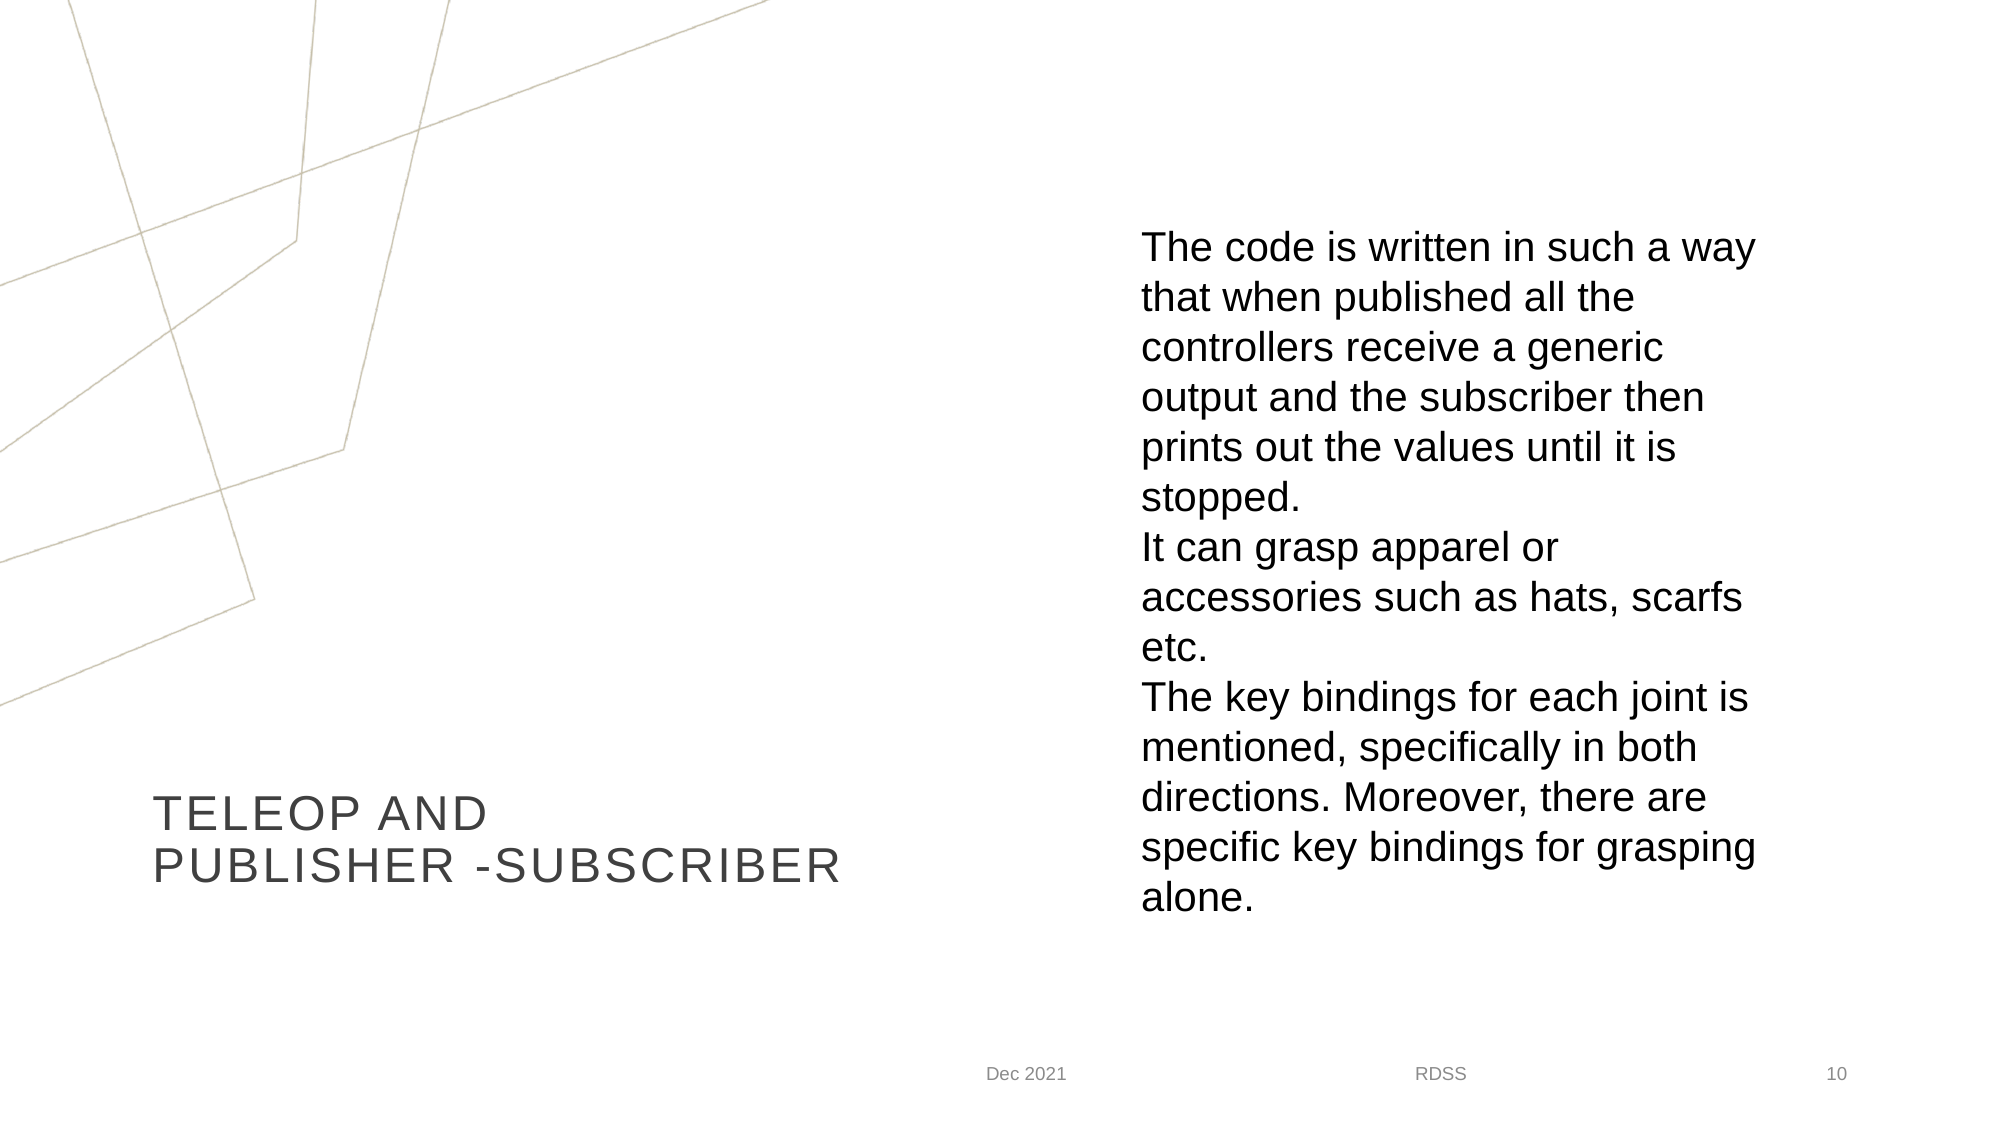

The code is written in such a way that when published all the controllers receive a generic output and the subscriber then prints out the values until it is stopped.
It can grasp apparel or accessories such as hats, scarfs etc.
The key bindings for each joint is mentioned, specifically in both directions. Moreover, there are specific key bindings for grasping alone.
# Teleop And Publisher -subscriber
Dec 2021
RDSS
10